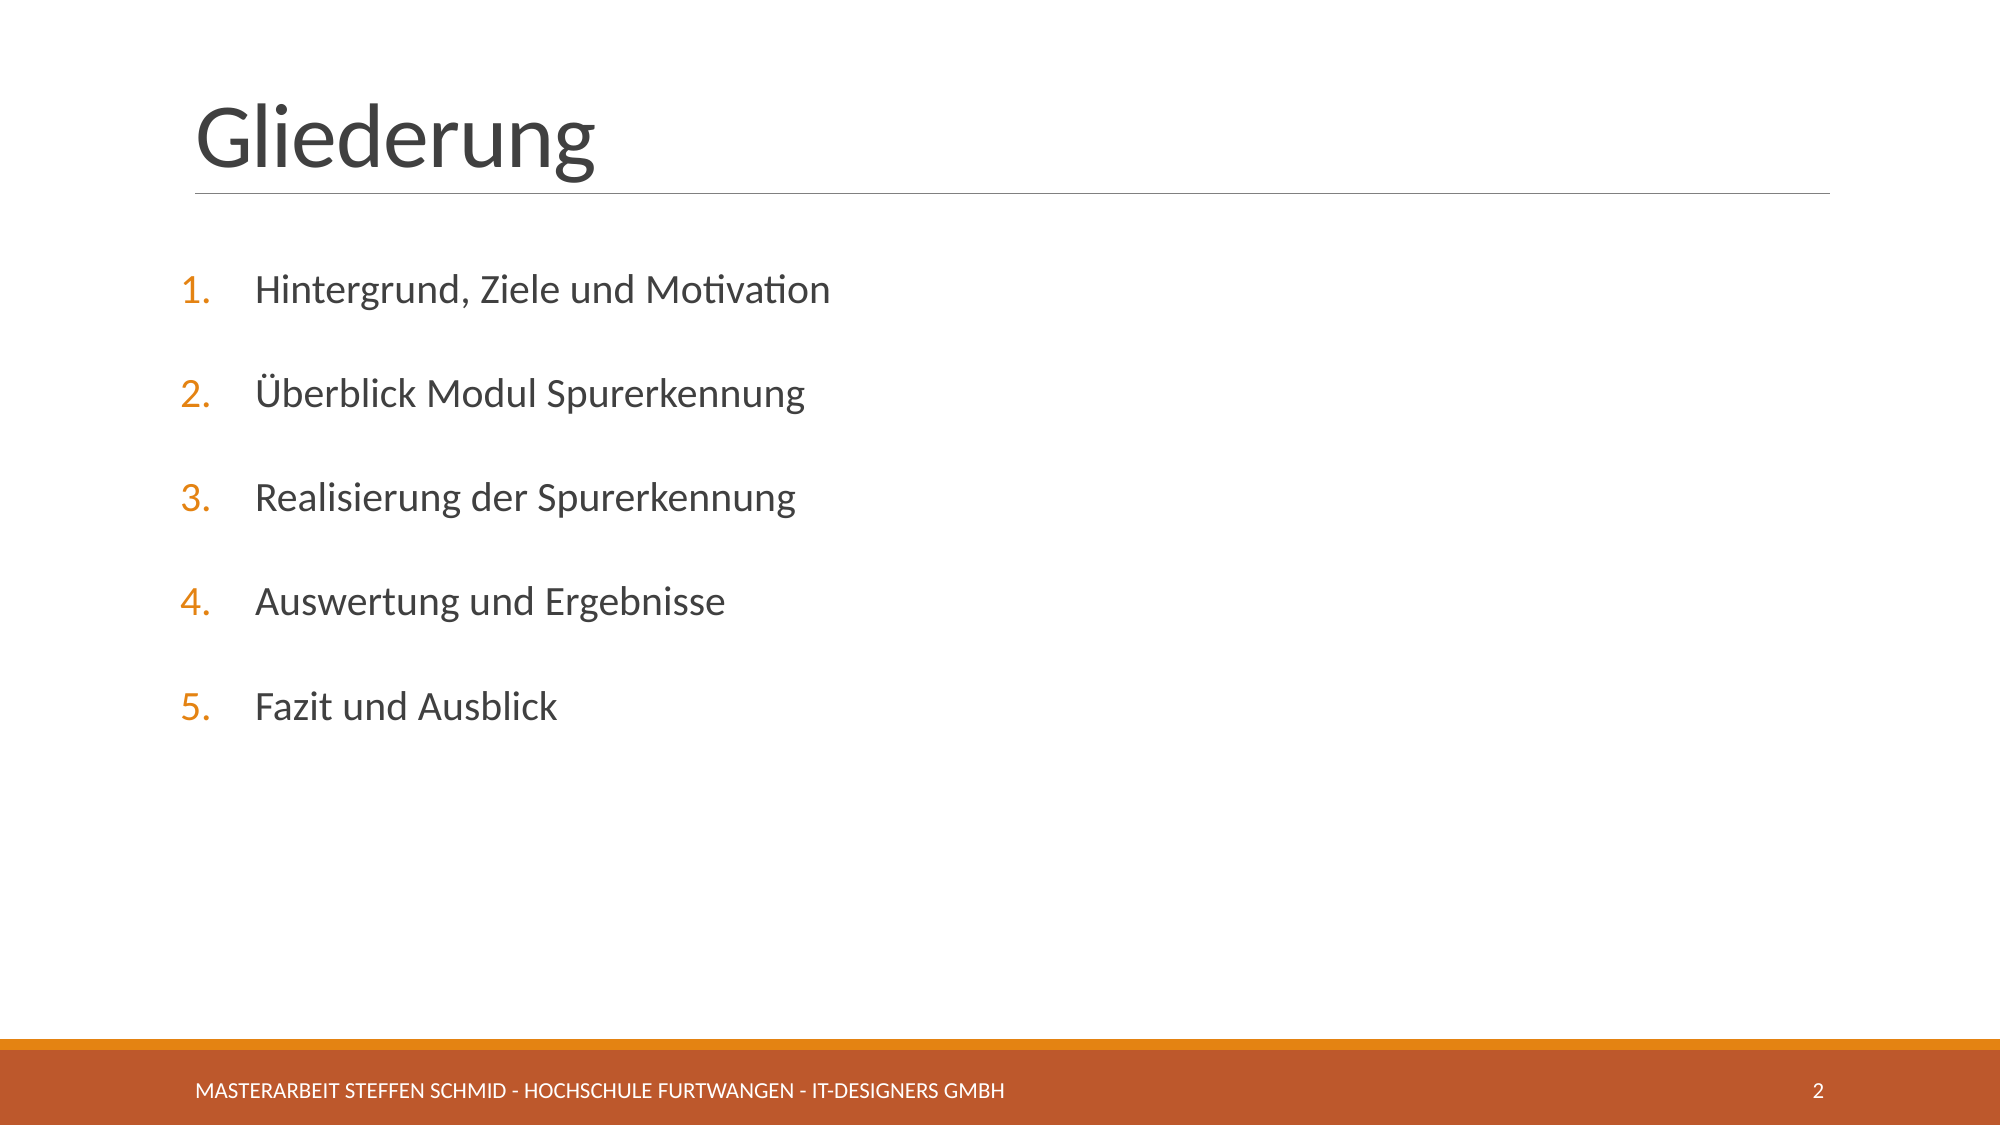

# Gliederung
Hintergrund, Ziele und Motivation
Überblick Modul Spurerkennung
Realisierung der Spurerkennung
Auswertung und Ergebnisse
Fazit und Ausblick
Masterarbeit Steffen Schmid - Hochschule Furtwangen - IT-Designers GmbH
2